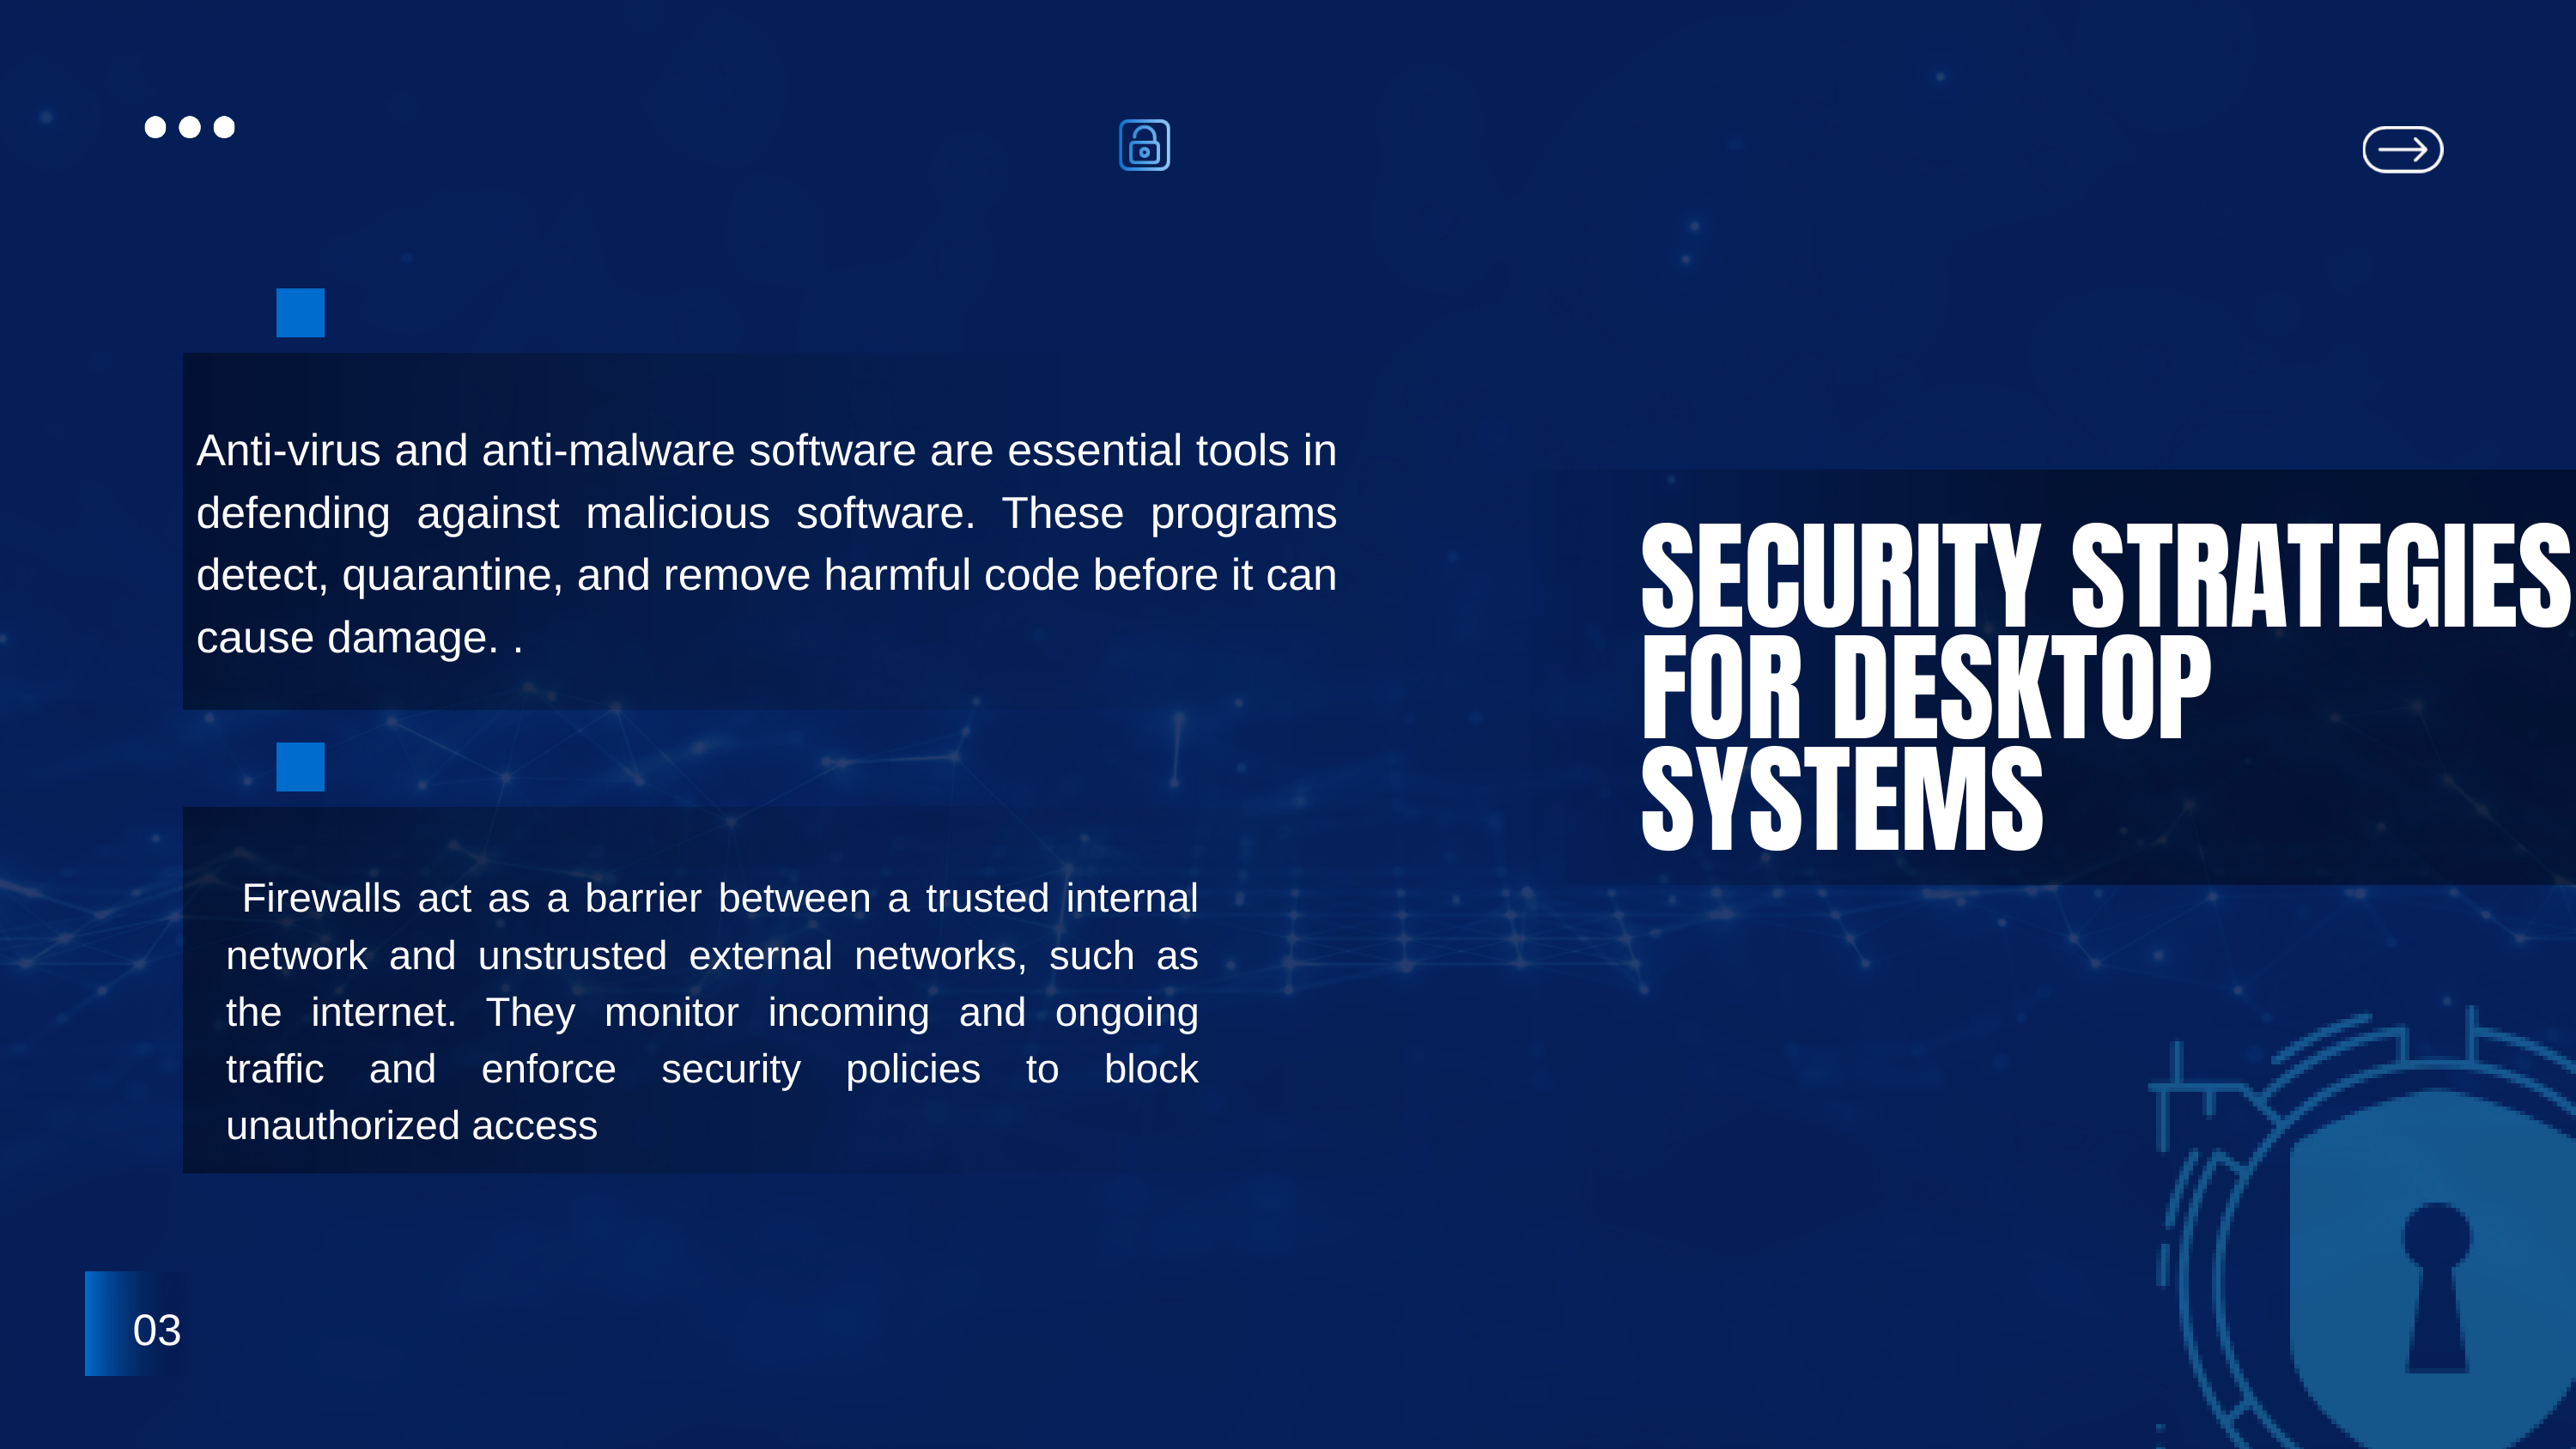

Anti-virus and anti-malware software are essential tools in defending against malicious software. These programs detect, quarantine, and remove harmful code before it can cause damage. .

SECURITY STRATEGIES FOR DESKTOP SYSTEMS

 Firewalls act as a barrier between a trusted internal network and unstrusted external networks, such as the internet. They monitor incoming and ongoing traffic and enforce security policies to block unauthorized access

03